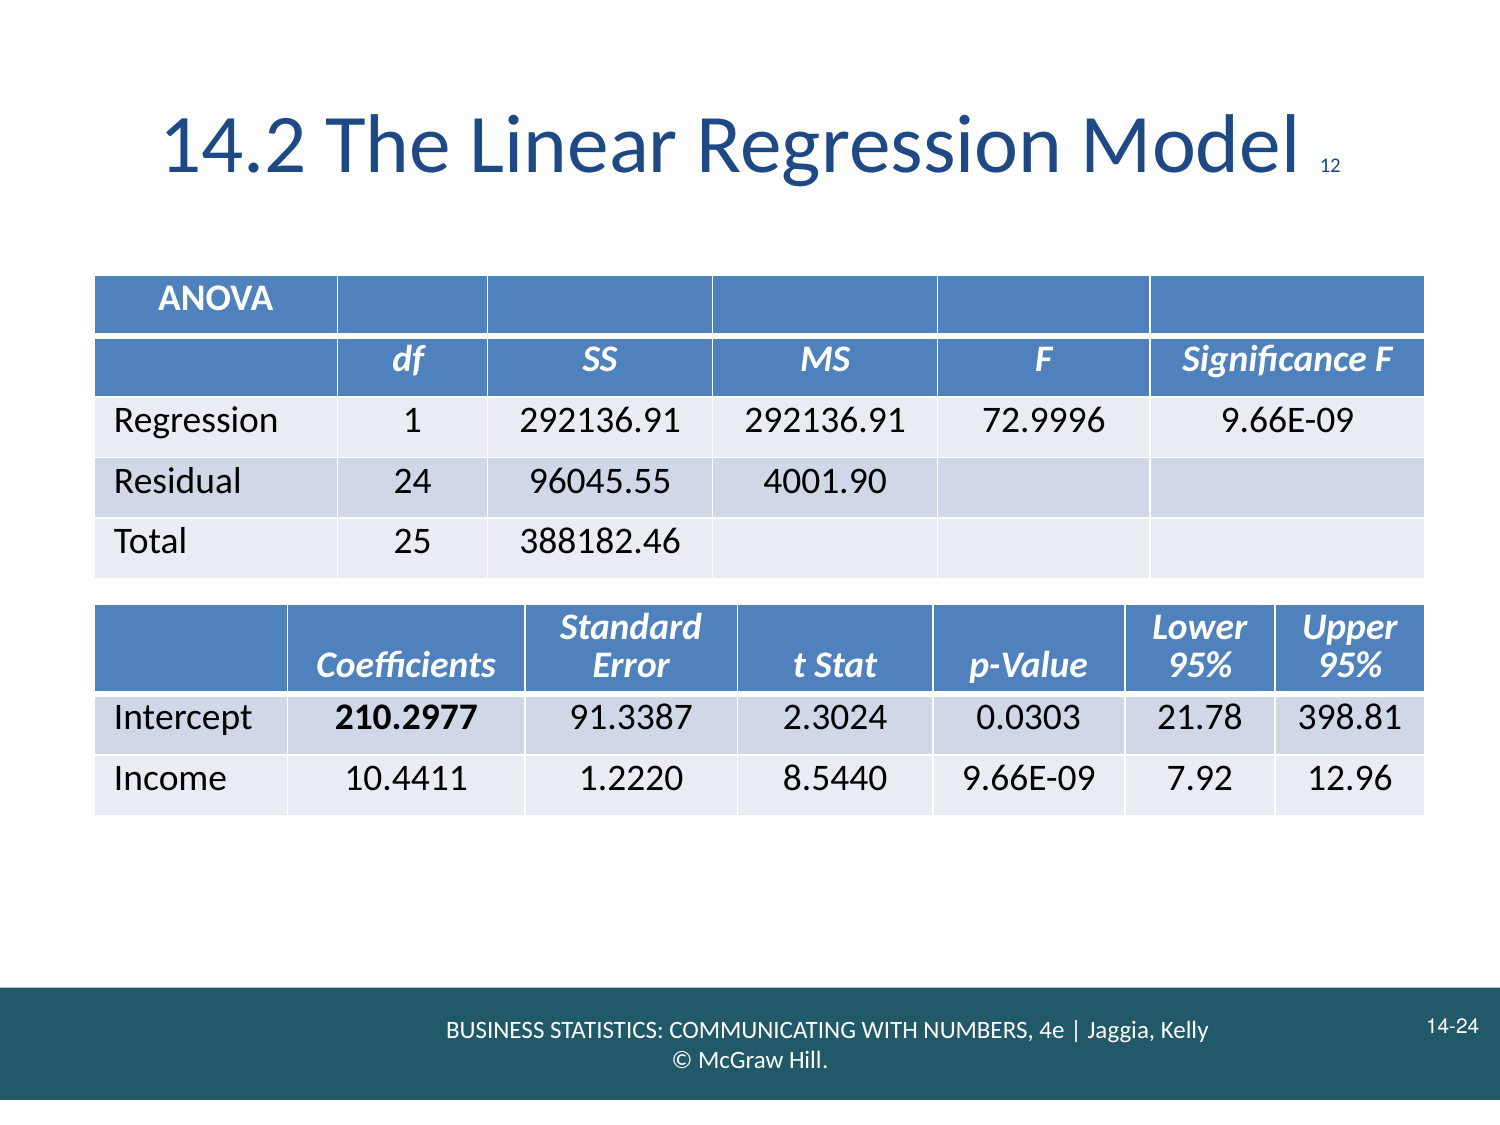

# 14.2 The Linear Regression Model 12
| ANOVA |  |  |  |  |  |
| --- | --- | --- | --- | --- | --- |
|  | df | SS | MS | F | Significance F |
| Regression | 1 | 292136.91 | 292136.91 | 72.9996 | 9.66E-09 |
| Residual | 24 | 96045.55 | 4001.90 |  |  |
| Total | 25 | 388182.46 |  |  |  |
|  | Coefficients | Standard Error | t Stat | p-Value | Lower 95% | Upper 95% |
| --- | --- | --- | --- | --- | --- | --- |
| Intercept | 210.2977 | 91.3387 | 2.3024 | 0.0303 | 21.78 | 398.81 |
| Income | 10.4411 | 1.2220 | 8.5440 | 9.66E-09 | 7.92 | 12.96 |